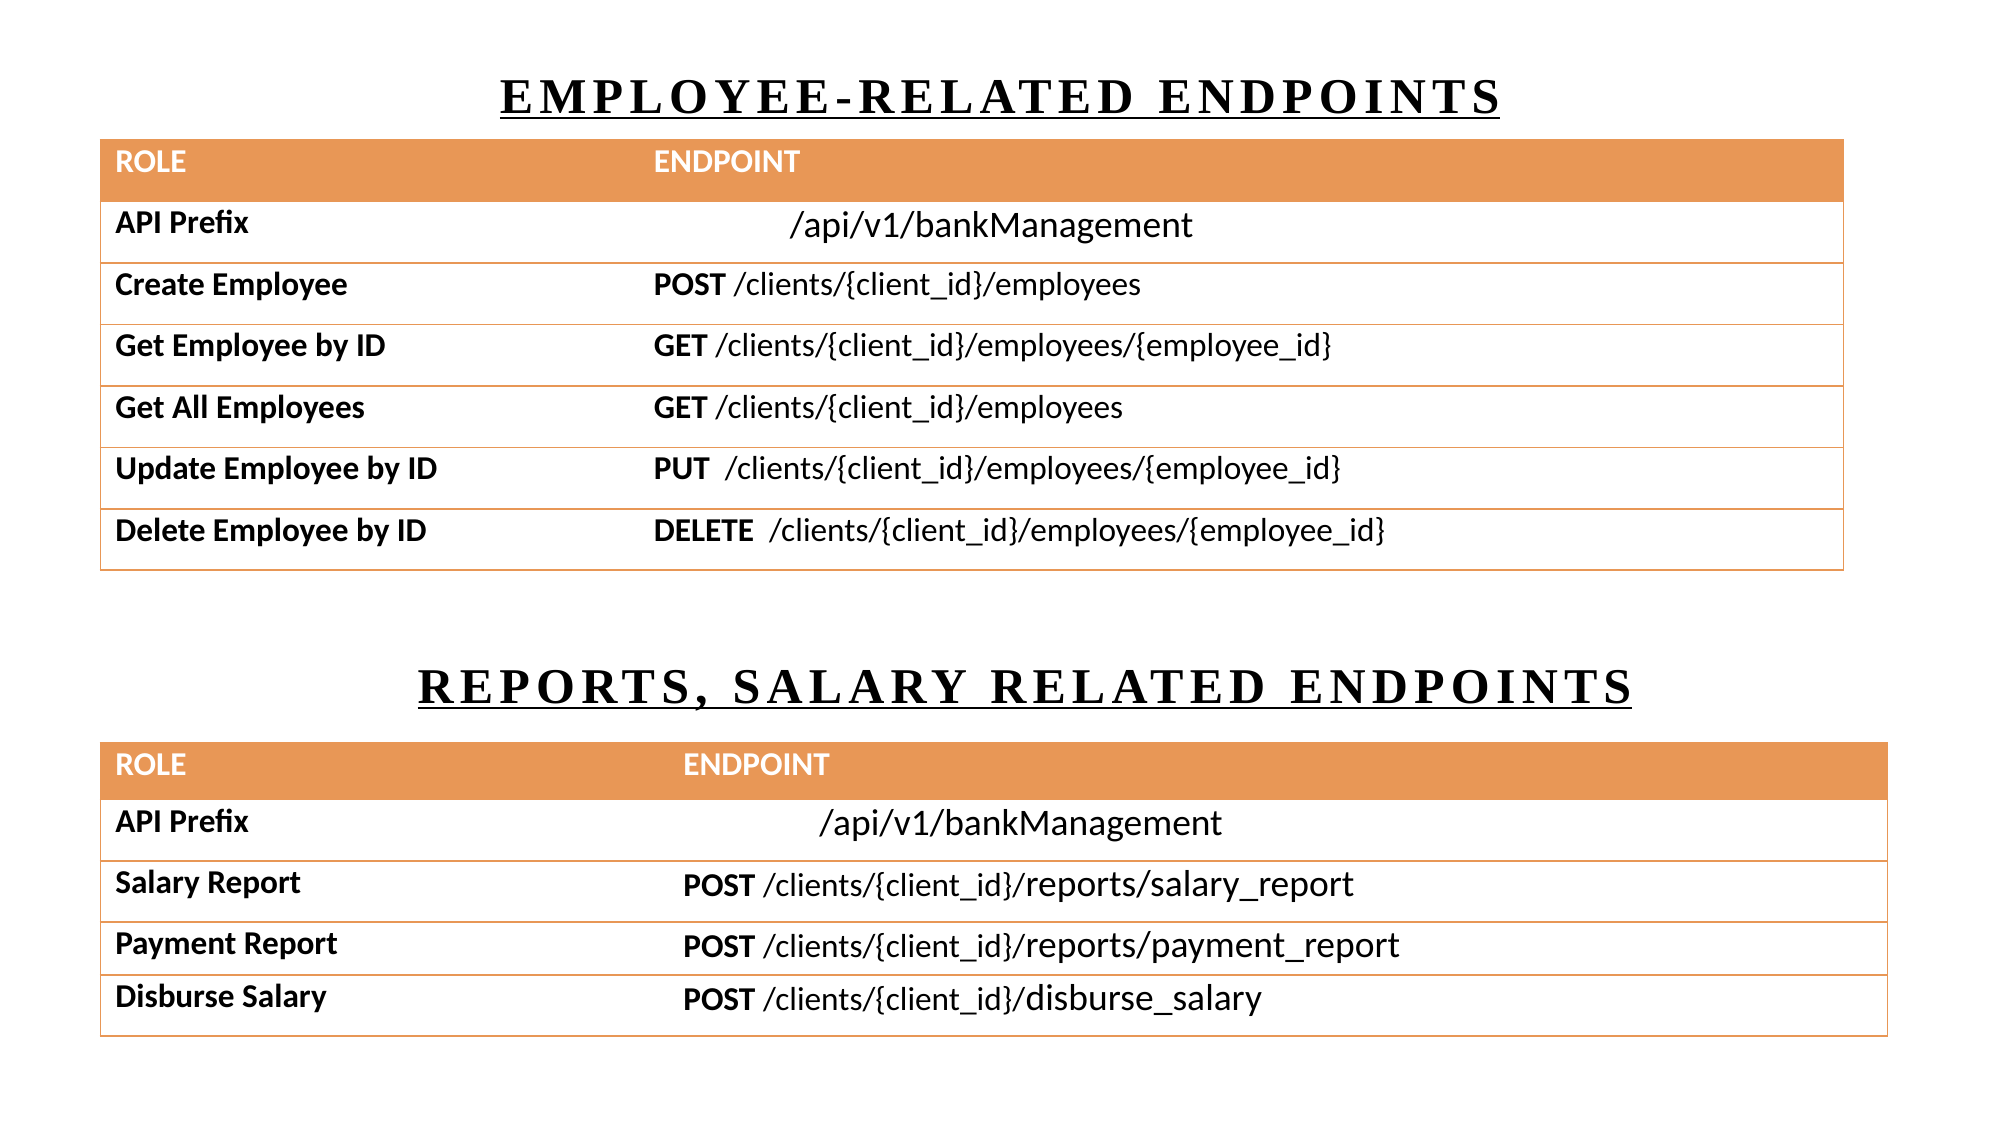

# Employee-related Endpoints
| ROLE | ENDPOINT |
| --- | --- |
| API Prefix | /api/v1/bankManagement |
| Create Employee | POST /clients/{client\_id}/employees |
| Get Employee by ID | GET /clients/{client\_id}/employees/{employee\_id} |
| Get All Employees | GET /clients/{client\_id}/employees |
| Update Employee by ID | PUT /clients/{client\_id}/employees/{employee\_id} |
| Delete Employee by ID | DELETE /clients/{client\_id}/employees/{employee\_id} |
Reports, salary related Endpoints
| ROLE | ENDPOINT |
| --- | --- |
| API Prefix | /api/v1/bankManagement |
| Salary Report | POST /clients/{client\_id}/reports/salary\_report |
| Payment Report | POST /clients/{client\_id}/reports/payment\_report |
| Disburse Salary | POST /clients/{client\_id}/disburse\_salary |